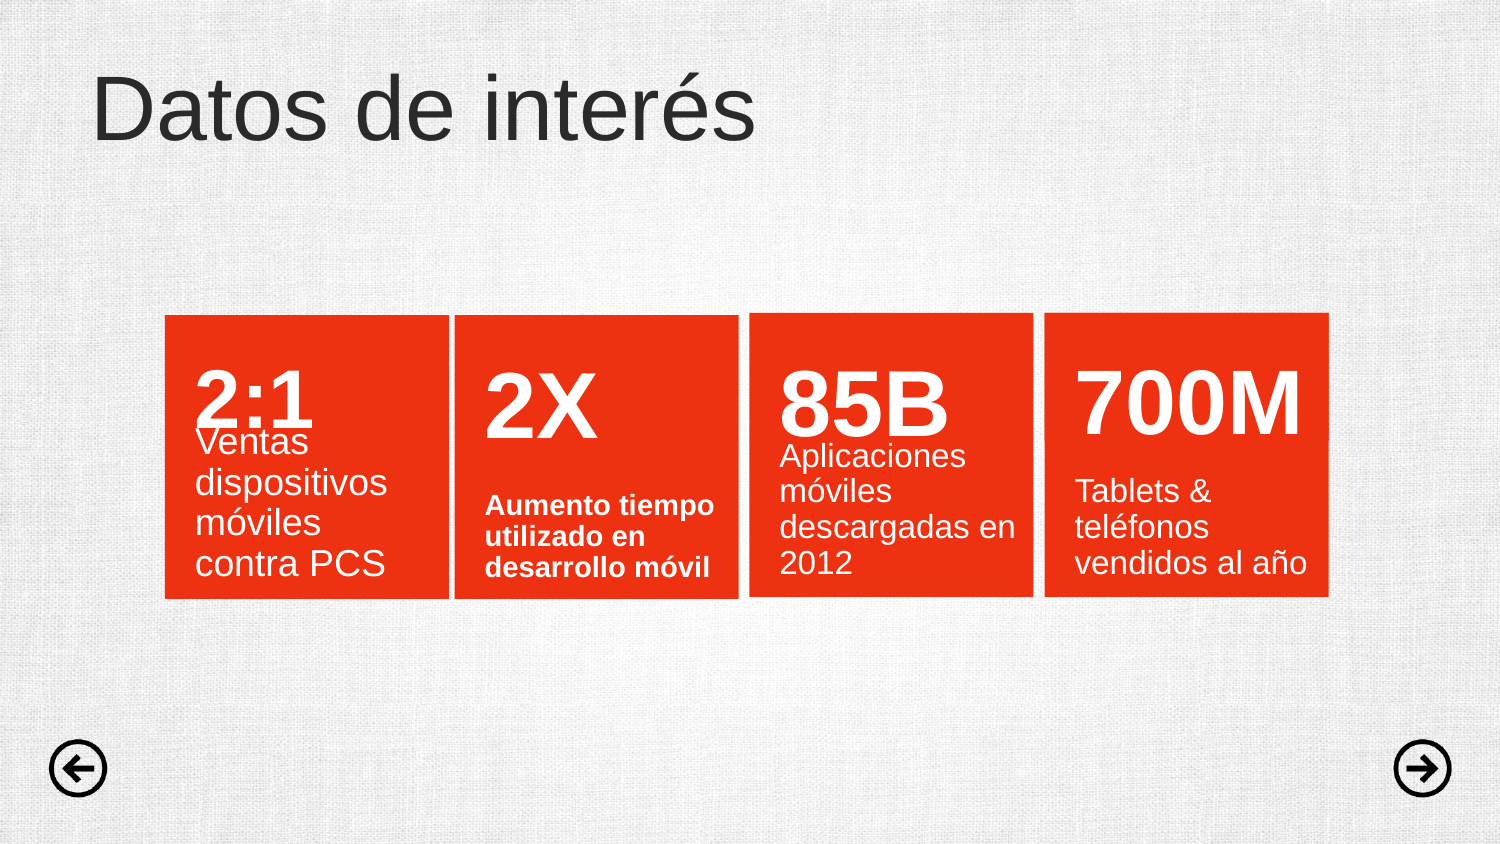

# Datos de interés

Aplicaciones móviles descargadas en 2012
85B

Tablets & teléfonos vendidos al año
700M
Ventas dispositivos móviles contra PCS
2:1
Aumento tiempo utilizado en desarrollo móvil
2X